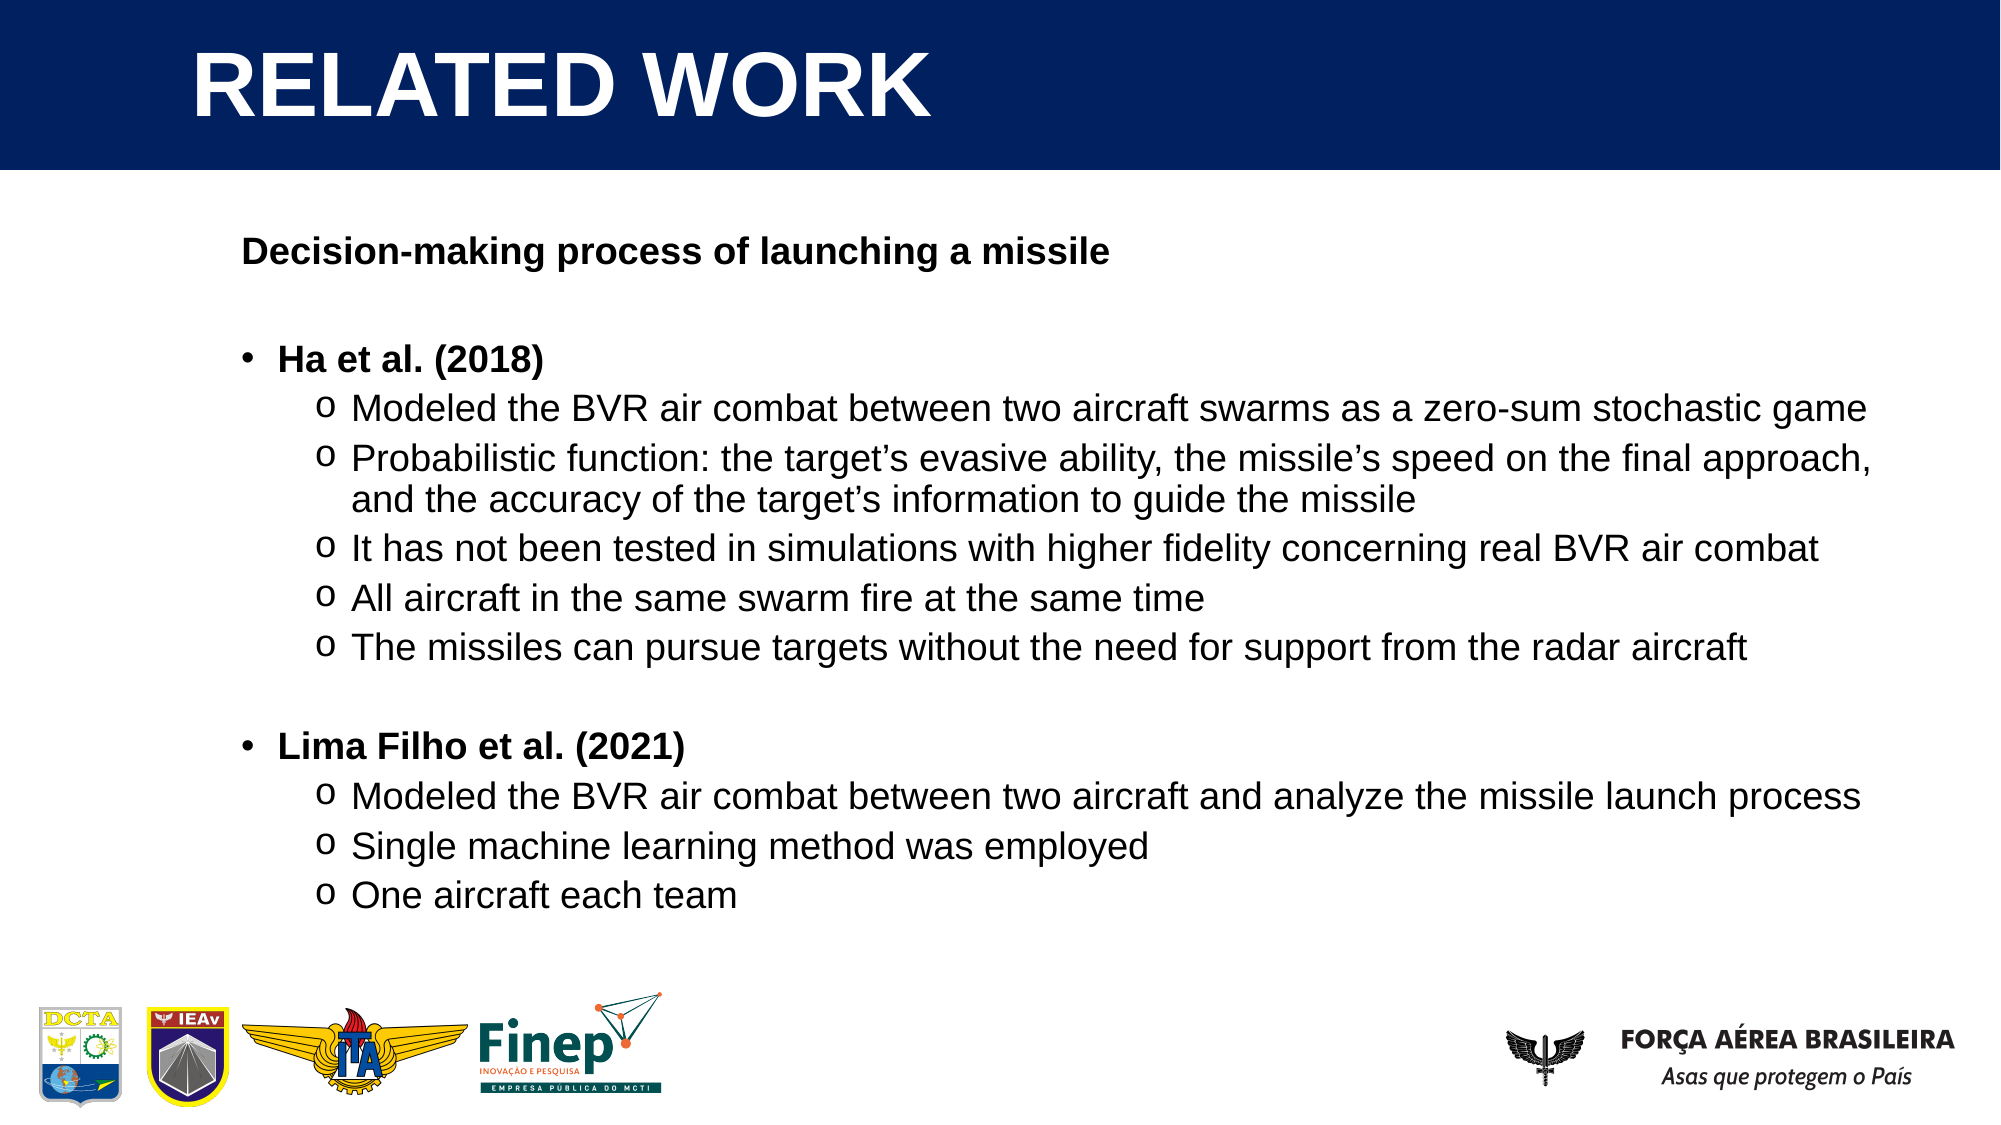

# RELATED WORK
       Decision-making process of launching a missile

Ha et al. (2018)
Modeled the BVR air combat between two aircraft swarms as a zero-sum stochastic game
Probabilistic function: the target’s evasive ability, the missile’s speed on the final approach, and the accuracy of the target’s information to guide the missile
It has not been tested in simulations with higher fidelity concerning real BVR air combat
All aircraft in the same swarm fire at the same time
The missiles can pursue targets without the need for support from the radar aircraft

Lima Filho et al. (2021)
Modeled the BVR air combat between two aircraft and analyze the missile launch process
Single machine learning method was employed
One aircraft each team